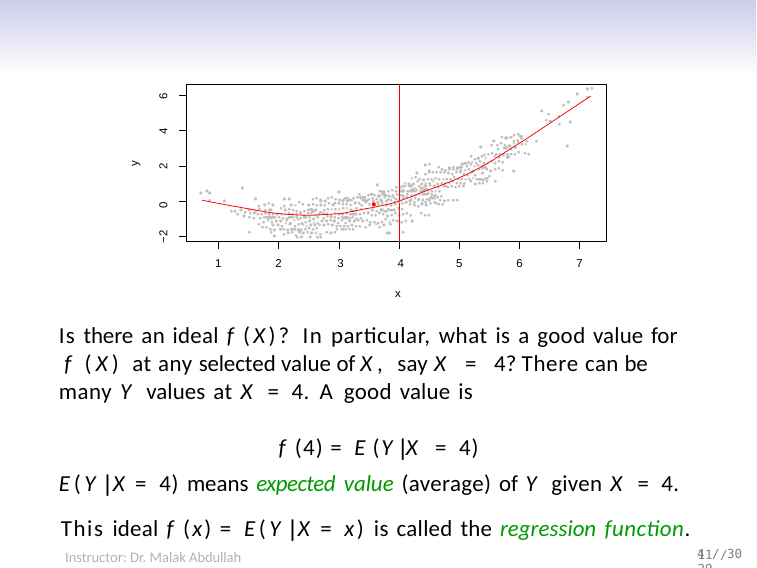

●●
●   ●
●●
● ●  ●
●●● ●  ●
6

4
●●●●●●●●●●
●        ●●● ●   ●
● ●●●●●●●●●	●
● ●●●●●●
●
●●●●●●●●●● ●●
●●●●●● ●●●●●
●●●●●●●●●●●●●
●●
●  ●●●●●●●●●●●●●●●
y
●    ●●●●●●●●● ●●●●●●●
2
●  ●●●●●●●●●●●●●●  ●
●
●●●●●●●●●●●●●●●●●●●●●●●●
●●●●●●●●●●●●●●●● ●●●●●   ●
●●●●●●●●●●●●●●●●●●●●●●●●●
●
●
●	●●●●●●●●●●●●●●●●●●●●●●●●●●●●●
●
●  ●●●●●●●●●●●●●●●●●●●●●●●●●●●
●  ●
●●● ●●●●●●●●●●●●●●●●●●●●● ●●●●●●●●●●●●●●●●●●
●      ●
●●   ●●●●●●●●● ●●●●●●●●●●●●●●●  ●●●●●●
●
●●
● ●●●    ● ●●●● ●●●●●●● ●●●●● ●●●●●●●●●●●●●●●●●●●●●
−2      0
●● ●●● ●●● ●●● ●●●●●●●●●●●●●●●●●●●●●●●●●● ●●●●●●●●●●●●●●
● ● ●●●●●●●●●●●●●●●●●●●●●●●●●●●●●●●●●●●●●●●●●●●●    ●●●
●● ●●●●●●●●●●●●●●●●●●● ●●● ●●● ●●●●●●●●●●●●●●●●●
●●●●● ●●●●●●●●●●●●●●●●●●●●●●●●●●●●●●●● ●
●●● ●●●●● ●●●●●●●●●●●●●●●●● ●● ●●● ●
●● ●●●●●●●●●●●●●●● ● ●●●●●
●       ●    ●●●●●●●●●●● ●●●	●● ●
●●  ● ●●
●
1
2
3	4

x
5
6
7
Is there an ideal f (X)? In particular, what is a good value for  f (X) at any selected value of X, say X = 4? There can be  many Y values at X = 4. A good value is

f (4) = E(Y |X  = 4)
E(Y |X = 4) means expected value (average) of Y given X = 4.
This ideal f (x) = E(Y |X = x) is called the regression function.
4 / 30
Instructor: Dr. Malak Abdullah
11 / 29